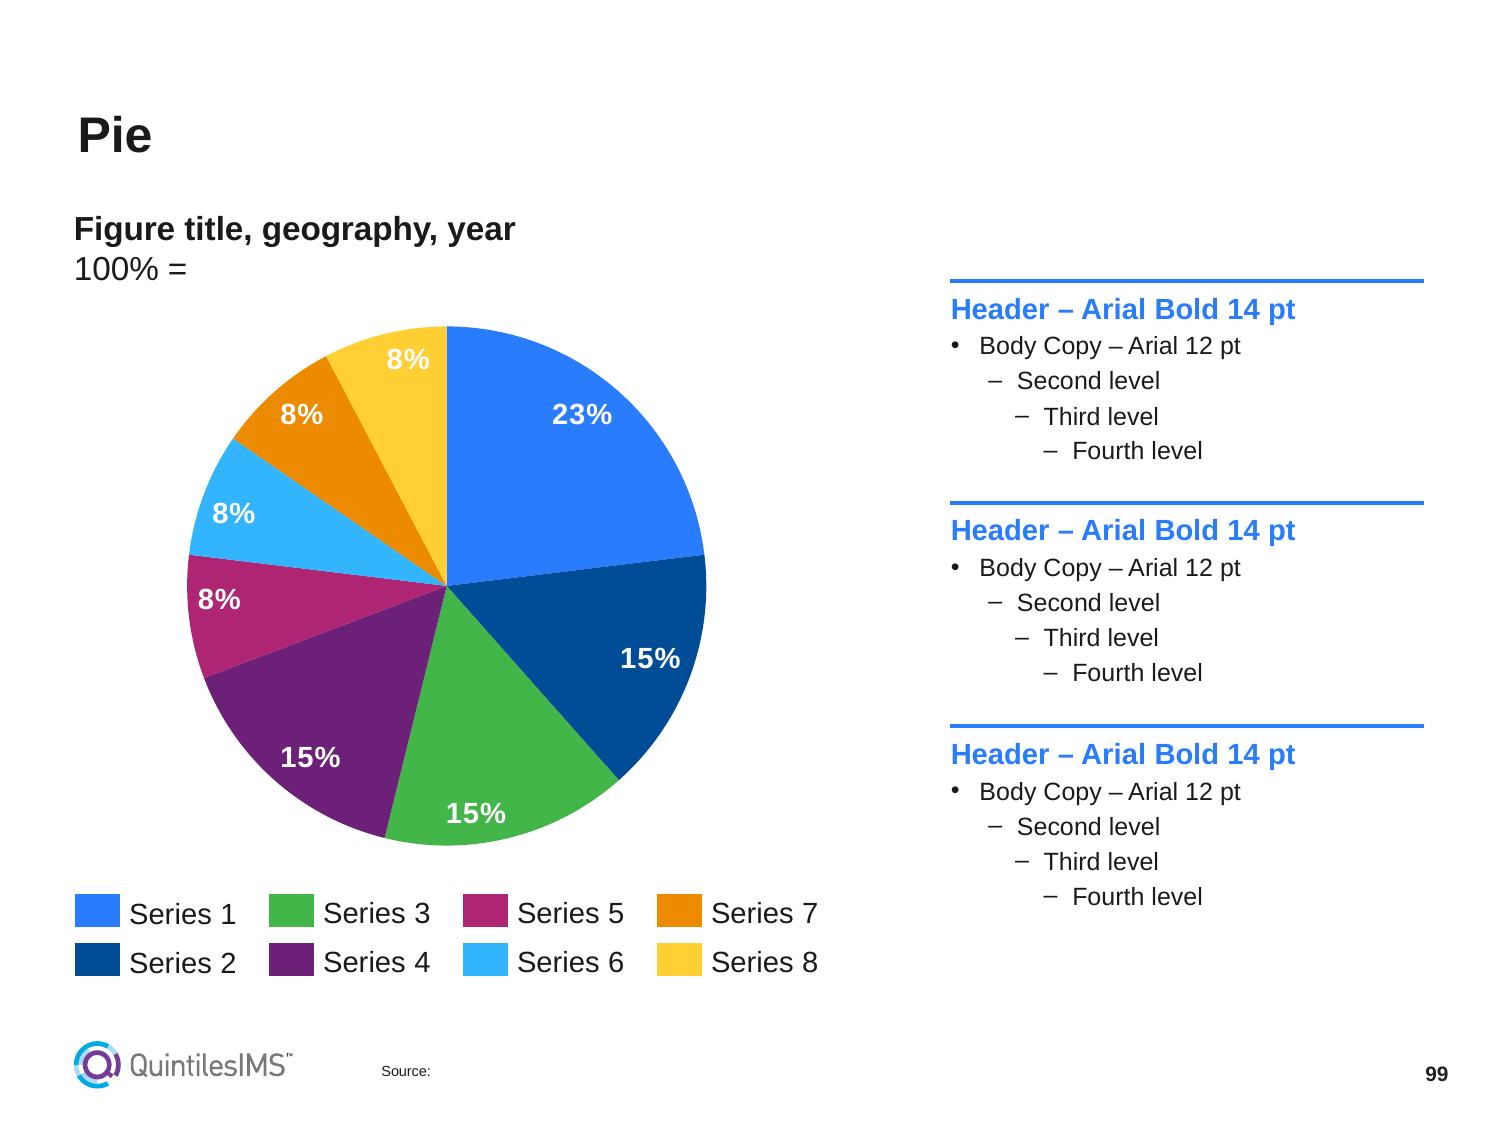

# Pie
Figure title, geography, year
100% =
Header – Arial Bold 14 pt
Body Copy – Arial 12 pt
Second level
Third level
Fourth level
Header – Arial Bold 14 pt
Body Copy – Arial 12 pt
Second level
Third level
Fourth level
Header – Arial Bold 14 pt
Body Copy – Arial 12 pt
Second level
Third level
Fourth level

### Chart

| Category |  |
|---|---|
|  | 30.00000000000341 |
|  | 20.00000000000227 |
|  | 20.00000000000227 |
|  | 20.00000000000227 |
|  | 10.00000000000114 |
|  | 10.00000000000114 |
|  | 10.00000000000114 |
|  | 10.00000000000114 |
Series 3
Series 5
Series 7

Series 1

Series 4
Series 6
Series 8

Series 2

Source: